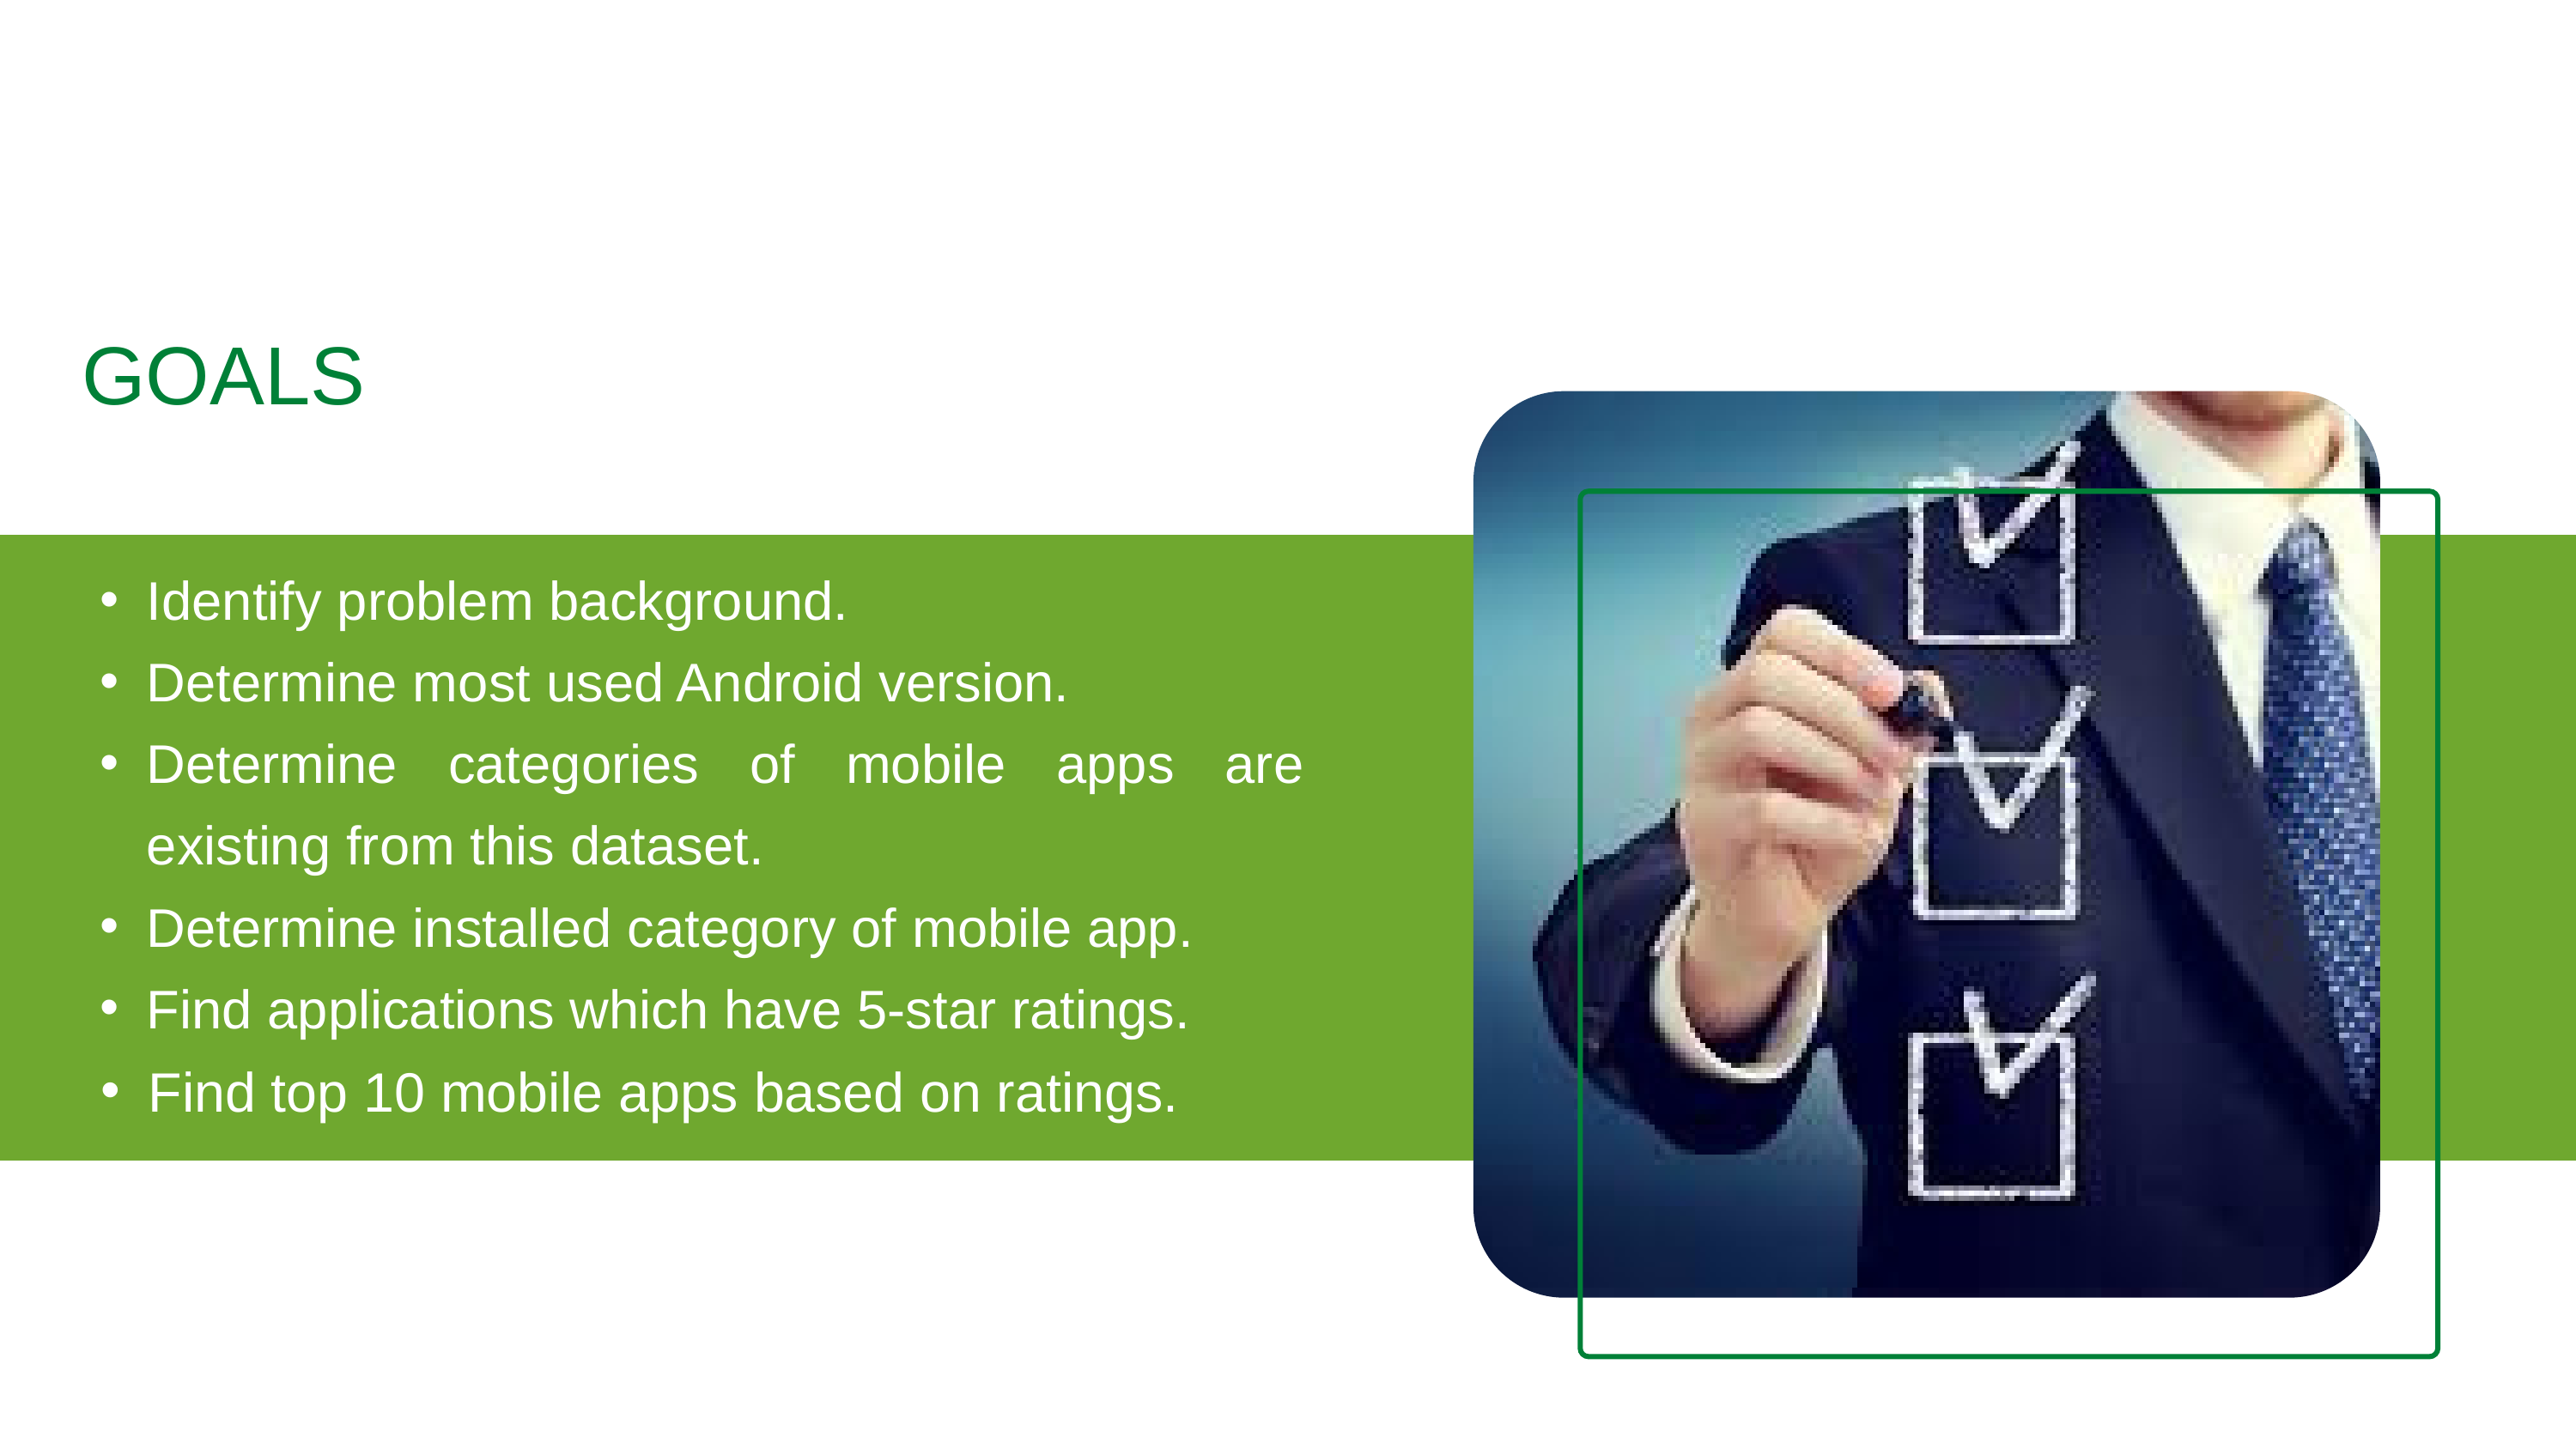

GOALS

Identify problem background.
Determine most used Android version.
Determine categories of mobile apps are existing from this dataset.
Determine installed category of mobile app.
Find applications which have 5-star ratings.
Find top 10 mobile apps based on ratings.